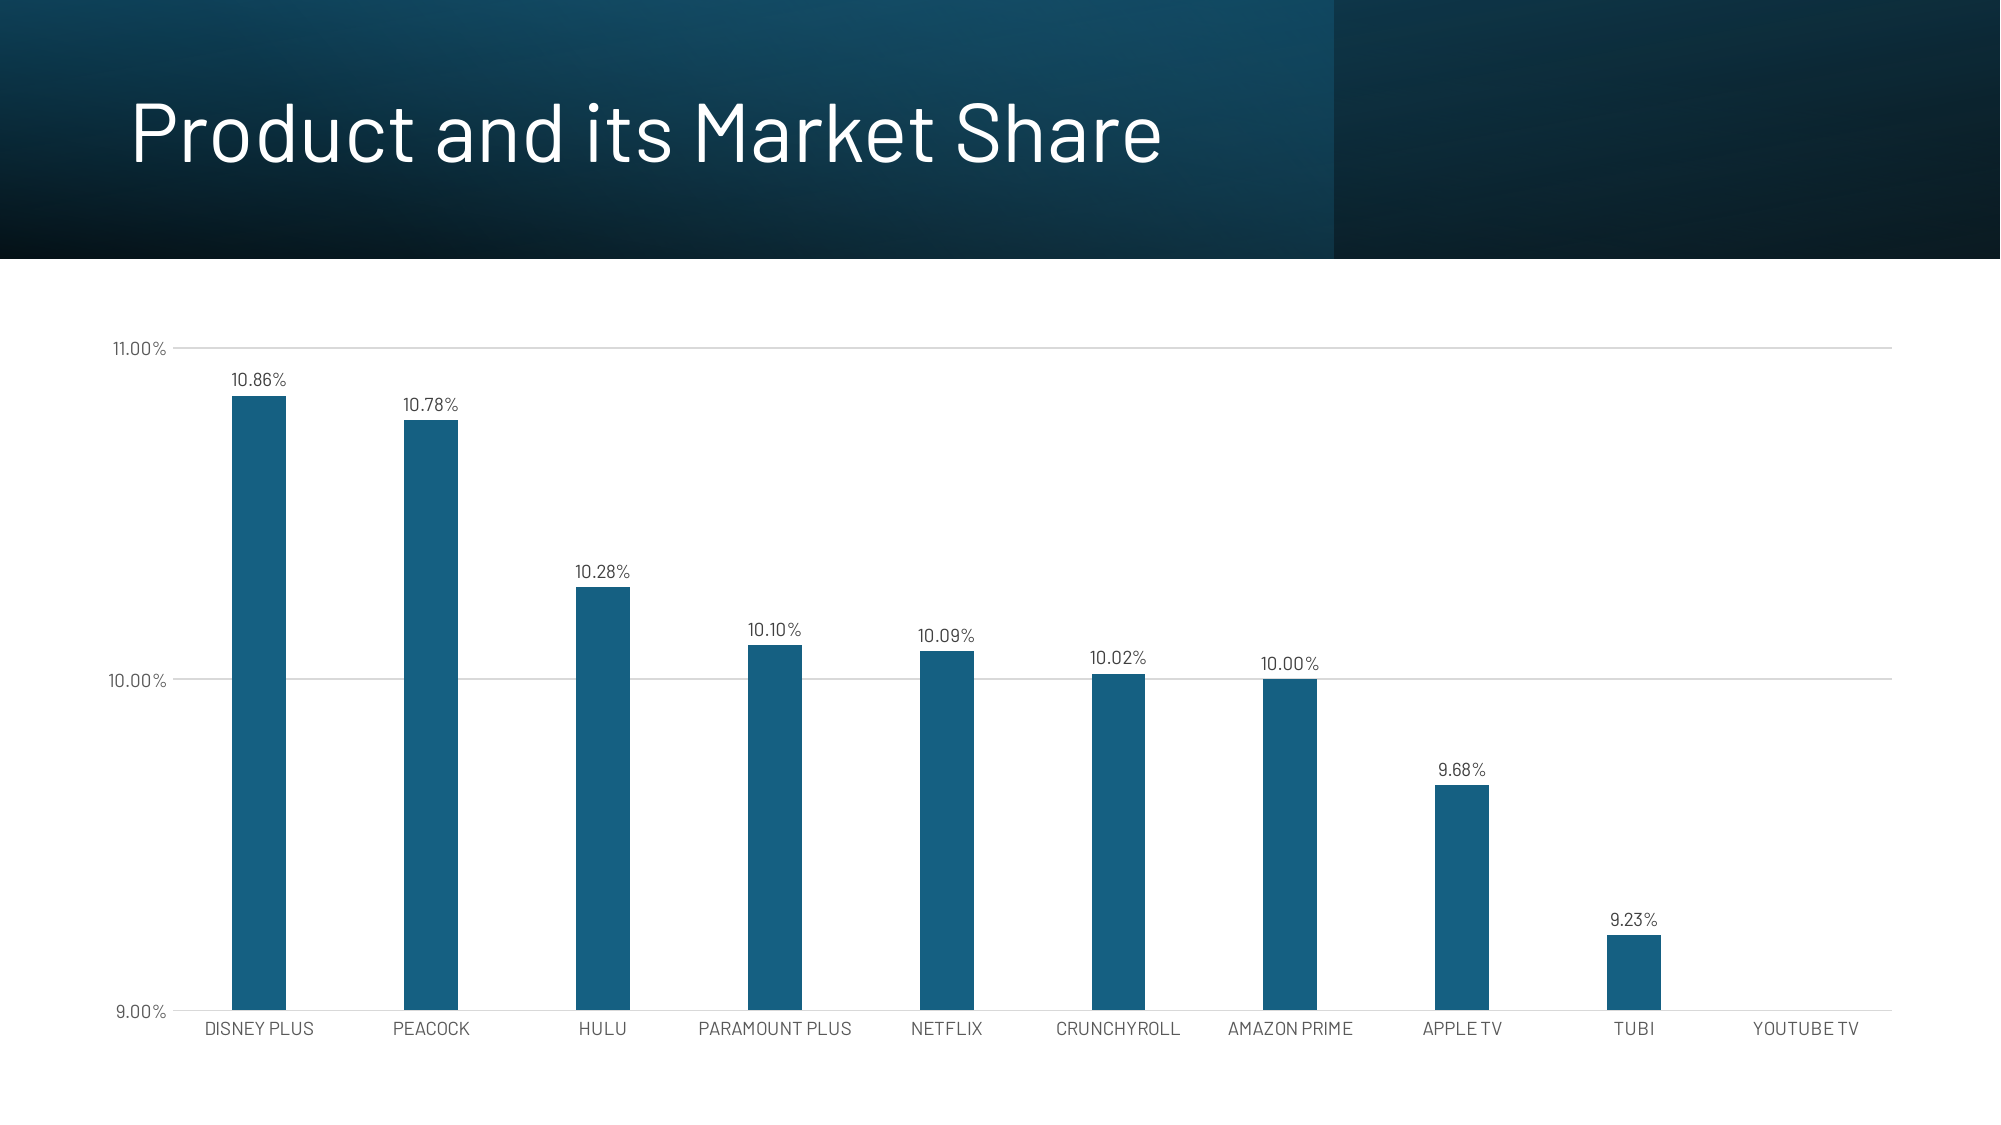

Product and its Market Share

### Chart

| Category |  |
|---|---|
| DISNEY PLUS | 0.1085584325602484 |
| PEACOCK | 0.1078174222557468 |
| HULU | 0.10277005906939017 |
| PARAMOUNT PLUS | 0.10102527860447669 |
| NETFLIX | 0.10085243813580057 |
| CRUNCHYROLL | 0.10016402827089885 |
| AMAZON PRIME | 0.09999266128404201 |
| APPLE TV | 0.09679182609600466 |
| TUBI | 0.09226061500269582 |
| YOUTUBE TV | 0.08976723872069589 |